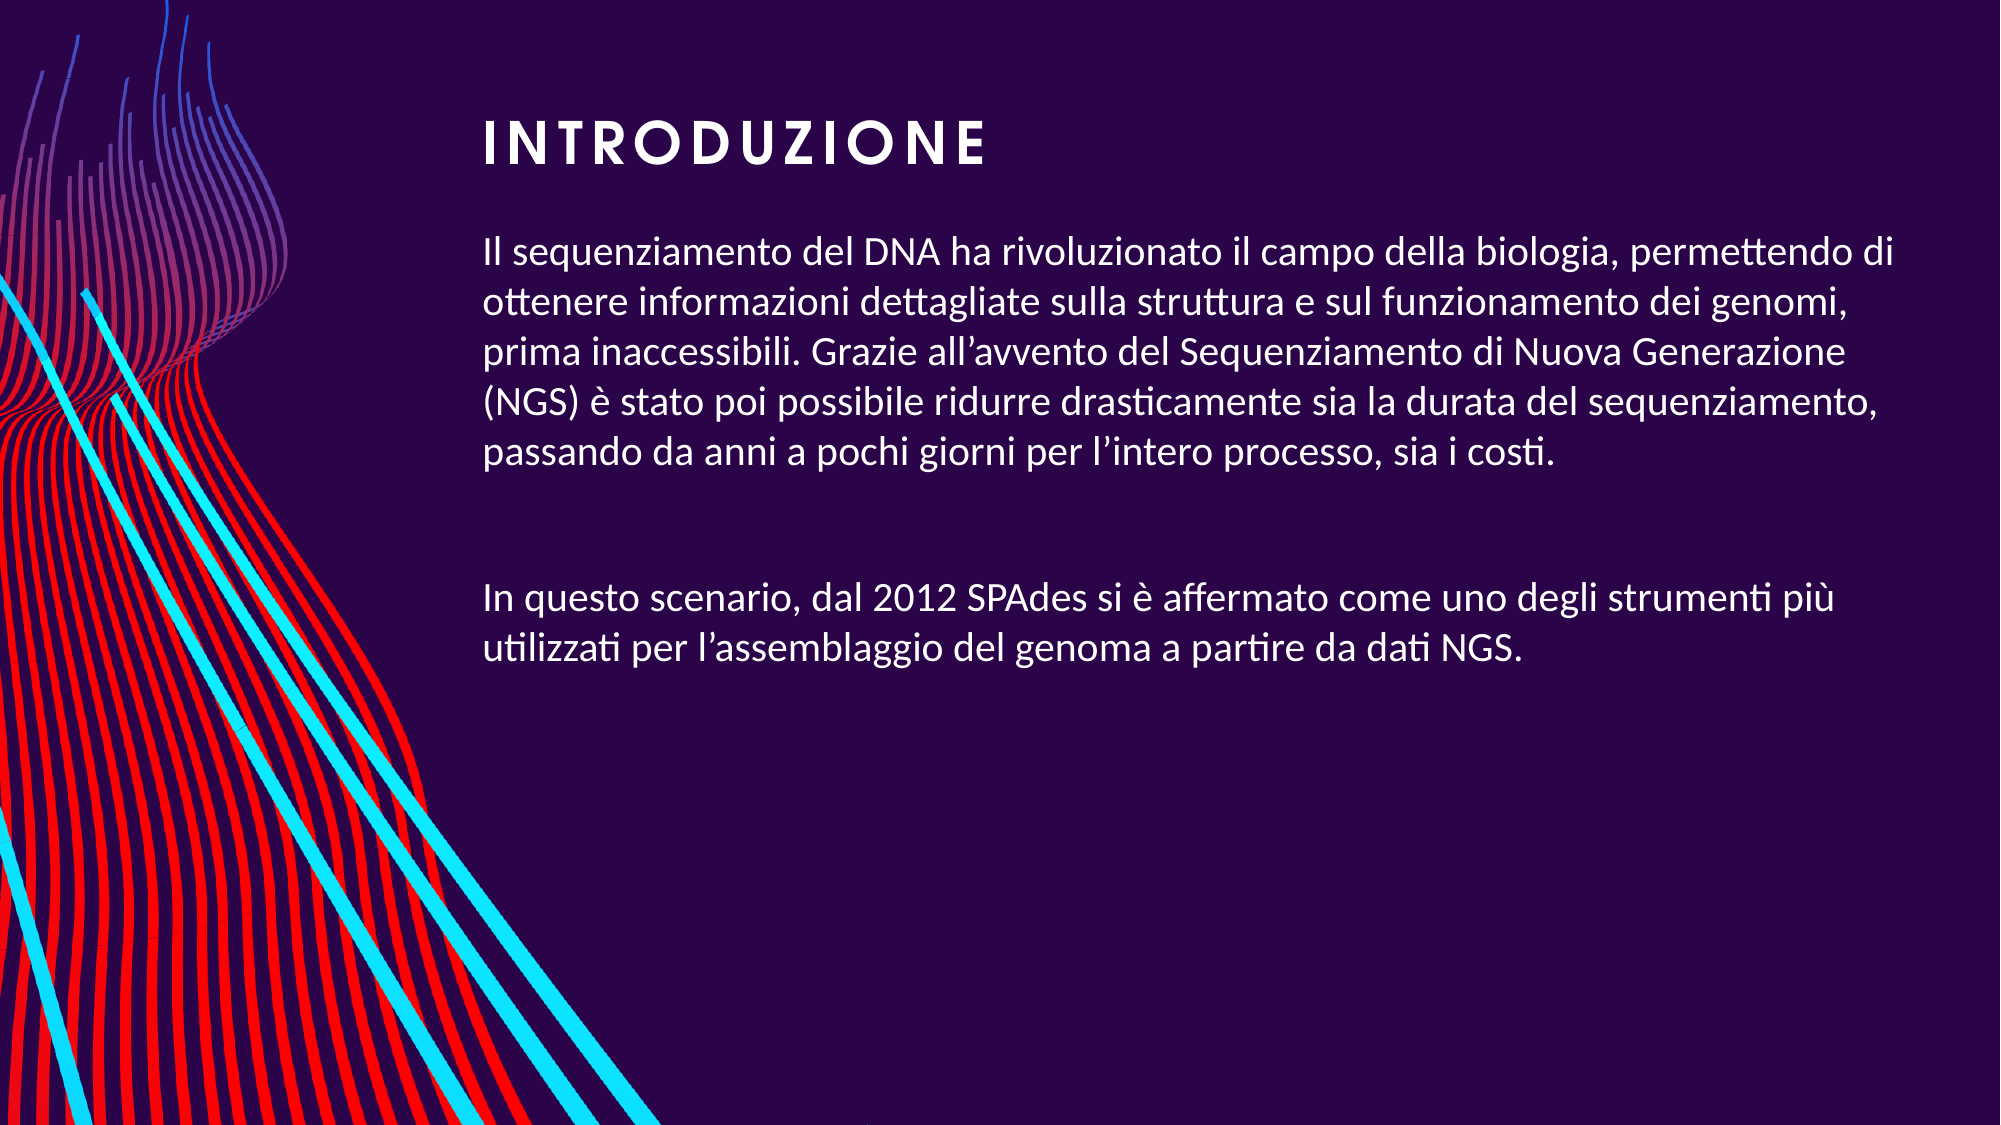

# Introduzione
Il sequenziamento del DNA ha rivoluzionato il campo della biologia, permettendo di ottenere informazioni dettagliate sulla struttura e sul funzionamento dei genomi, prima inaccessibili. Grazie all’avvento del Sequenziamento di Nuova Generazione (NGS) è stato poi possibile ridurre drasticamente sia la durata del sequenziamento, passando da anni a pochi giorni per l’intero processo, sia i costi.
In questo scenario, dal 2012 SPAdes si è affermato come uno degli strumenti più utilizzati per l’assemblaggio del genoma a partire da dati NGS.